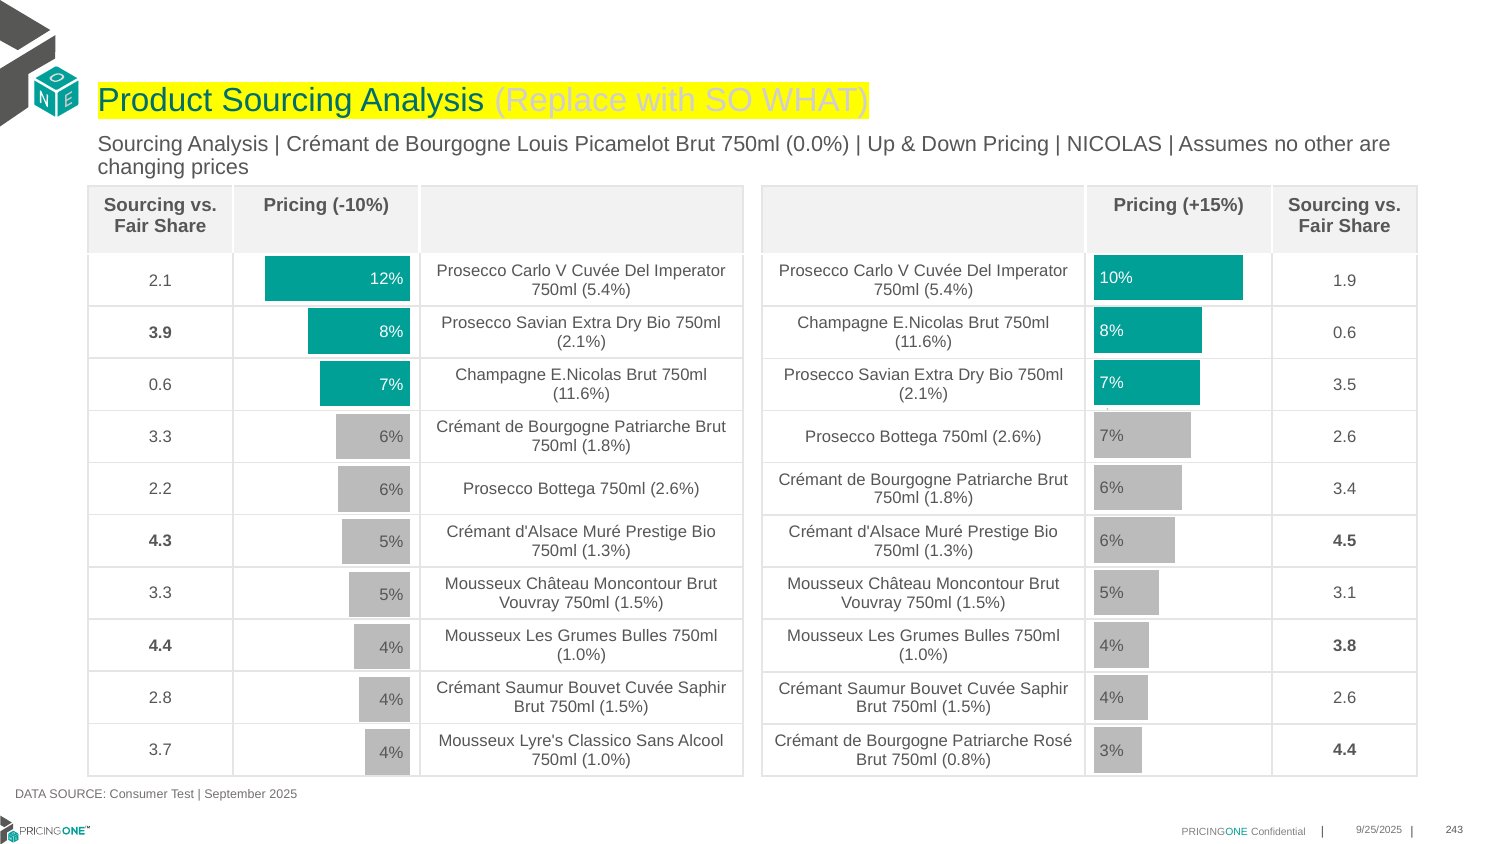

# Product Sourcing Analysis (Replace with SO WHAT)
Sourcing Analysis | Crémant de Bourgogne Louis Picamelot Brut 750ml (0.0%) | Up & Down Pricing | NICOLAS | Assumes no other are changing prices
| Sourcing vs. Fair Share | Pricing (-10%) |  |
| --- | --- | --- |
| 2.1 |  | Prosecco Carlo V Cuvée Del Imperator 750ml (5.4%) |
| 3.9 |  | Prosecco Savian Extra Dry Bio 750ml (2.1%) |
| 0.6 |  | Champagne E.Nicolas Brut 750ml (11.6%) |
| 3.3 |  | Crémant de Bourgogne Patriarche Brut 750ml (1.8%) |
| 2.2 |  | Prosecco Bottega 750ml (2.6%) |
| 4.3 |  | Crémant d'Alsace Muré Prestige Bio 750ml (1.3%) |
| 3.3 |  | Mousseux Château Moncontour Brut Vouvray 750ml (1.5%) |
| 4.4 |  | Mousseux Les Grumes Bulles 750ml (1.0%) |
| 2.8 |  | Crémant Saumur Bouvet Cuvée Saphir Brut 750ml (1.5%) |
| 3.7 |  | Mousseux Lyre's Classico Sans Alcool 750ml (1.0%) |
|  | Pricing (+15%) | Sourcing vs. Fair Share |
| --- | --- | --- |
| Prosecco Carlo V Cuvée Del Imperator 750ml (5.4%) |  | 1.9 |
| Champagne E.Nicolas Brut 750ml (11.6%) |  | 0.6 |
| Prosecco Savian Extra Dry Bio 750ml (2.1%) |  | 3.5 |
| Prosecco Bottega 750ml (2.6%) |  | 2.6 |
| Crémant de Bourgogne Patriarche Brut 750ml (1.8%) |  | 3.4 |
| Crémant d'Alsace Muré Prestige Bio 750ml (1.3%) |  | 4.5 |
| Mousseux Château Moncontour Brut Vouvray 750ml (1.5%) |  | 3.1 |
| Mousseux Les Grumes Bulles 750ml (1.0%) |  | 3.8 |
| Crémant Saumur Bouvet Cuvée Saphir Brut 750ml (1.5%) |  | 2.6 |
| Crémant de Bourgogne Patriarche Rosé Brut 750ml (0.8%) |  | 4.4 |

### Chart

| Category | Crémant de Bourgogne Louis Picamelot Brut 750ml (0.0%) |
|---|---|
| Prosecco Carlo V Cuvée Del Imperator 750ml (5.4%) | 0.103743591371499 |
| Champagne E.Nicolas Brut 750ml (11.6%) | 0.07536212837282236 |
| Prosecco Savian Extra Dry Bio 750ml (2.1%) | 0.07392668081554926 |
| Prosecco Bottega 750ml (2.6%) | 0.06753674149642436 |
| Crémant de Bourgogne Patriarche Brut 750ml (1.8%) | 0.06125128171204079 |
| Crémant d'Alsace Muré Prestige Bio 750ml (1.3%) | 0.05638364036700473 |
| Mousseux Château Moncontour Brut Vouvray 750ml (1.5%) | 0.04537550564174654 |
| Mousseux Les Grumes Bulles 750ml (1.0%) | 0.03836170624356721 |
| Crémant Saumur Bouvet Cuvée Saphir Brut 750ml (1.5%) | 0.0378605168868681 |
| Crémant de Bourgogne Patriarche Rosé Brut 750ml (0.8%) | 0.03319514653569242 |

### Chart

| Category | Crémant de Bourgogne Louis Picamelot Brut 750ml (0.0%) |
|---|---|
| Prosecco Carlo V Cuvée Del Imperator 750ml (5.4%) | 0.11615907371192186 |
| Prosecco Savian Extra Dry Bio 750ml (2.1%) | 0.08185168027745404 |
| Champagne E.Nicolas Brut 750ml (11.6%) | 0.07219985670669933 |
| Crémant de Bourgogne Patriarche Brut 750ml (1.8%) | 0.05912596557520466 |
| Prosecco Bottega 750ml (2.6%) | 0.05758327940807986 |
| Crémant d'Alsace Muré Prestige Bio 750ml (1.3%) | 0.05423056859756599 |
| Mousseux Château Moncontour Brut Vouvray 750ml (1.5%) | 0.04845895121704415 |
| Mousseux Les Grumes Bulles 750ml (1.0%) | 0.04456245670821813 |
| Crémant Saumur Bouvet Cuvée Saphir Brut 750ml (1.5%) | 0.04057306485131192 |
| Mousseux Lyre's Classico Sans Alcool 750ml (1.0%) | 0.035710358689283066 |
DATA SOURCE: Consumer Test | September 2025

9/25/2025
243